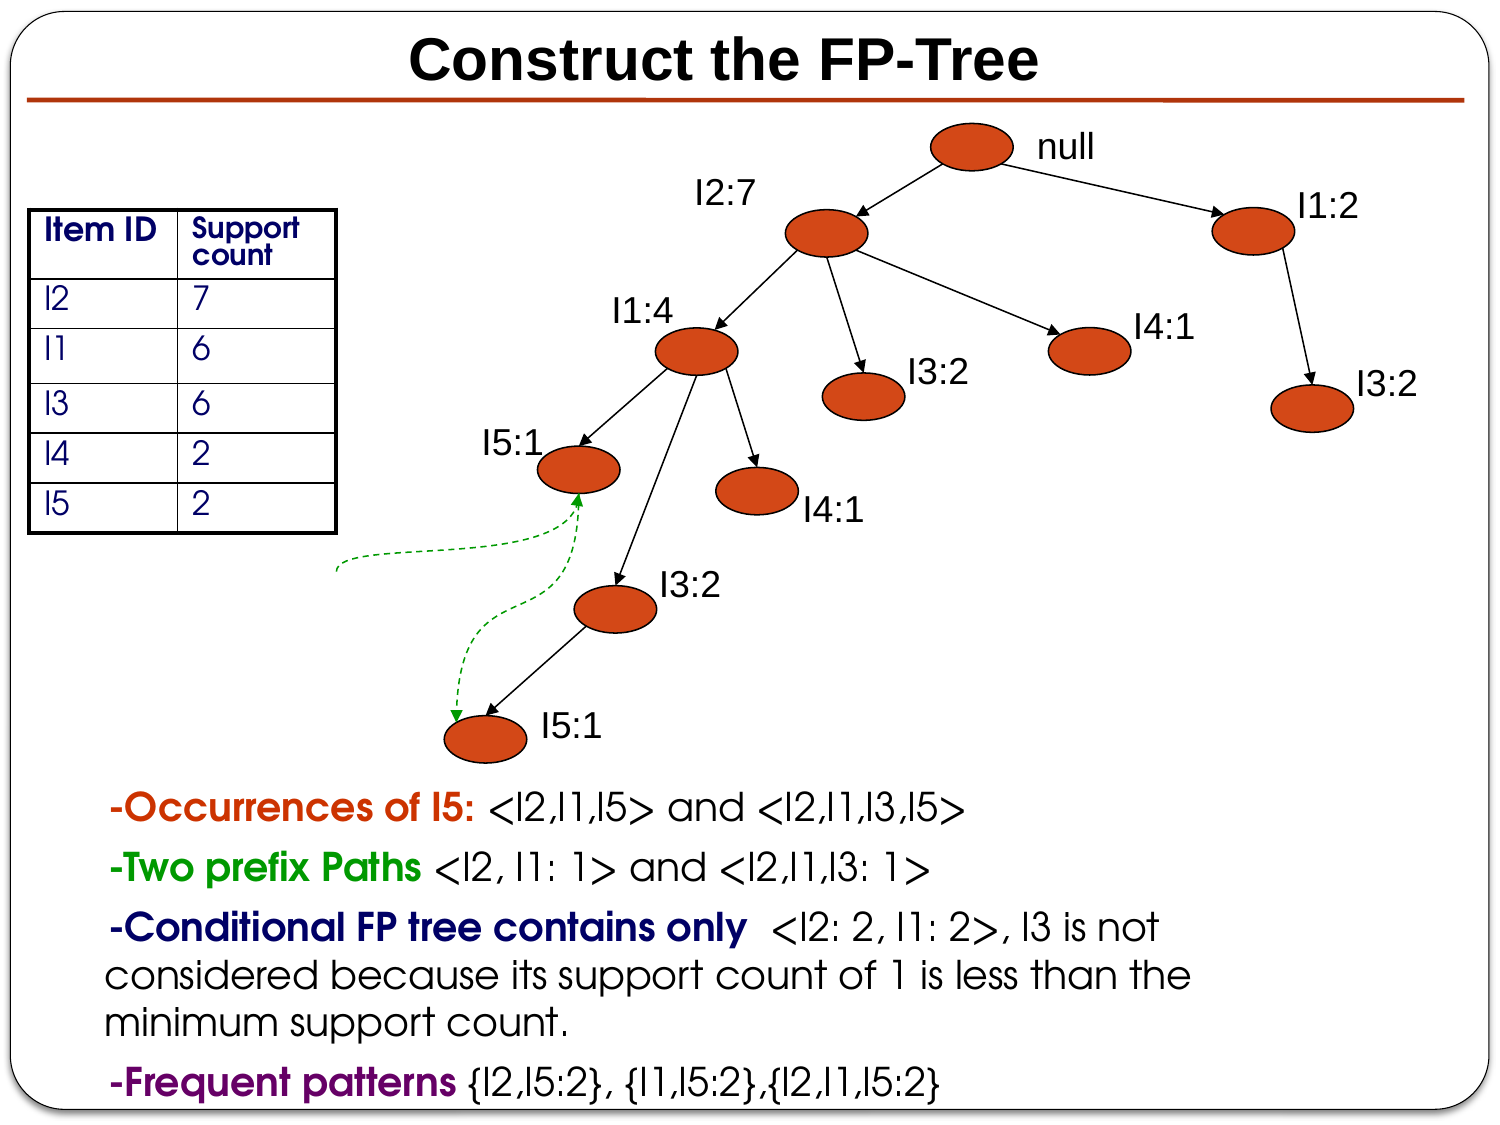

Construct the FP-Tree
null

I2:7
I1:2

| Item ID | Support count |
| --- | --- |
| I2 | 7 |
| I1 | 6 |
| I3 | 6 |
| I4 | 2 |
| I5 | 2 |

I1:4
I4:1

I3:2
I3:2

I5:1

I4:1

I3:2

I5:1

      -Occurrences of I5: <I2,I1,I5> and <I2,I1,I3,I5>
      -Two prefix Paths <I2, I1: 1> and <I2,I1,I3: 1>
      -Conditional FP tree contains only  <I2: 2, I1: 2>, I3 is not considered because its support count of 1 is less than the minimum support count.
      -Frequent patterns {I2,I5:2}, {I1,I5:2},{I2,I1,I5:2}